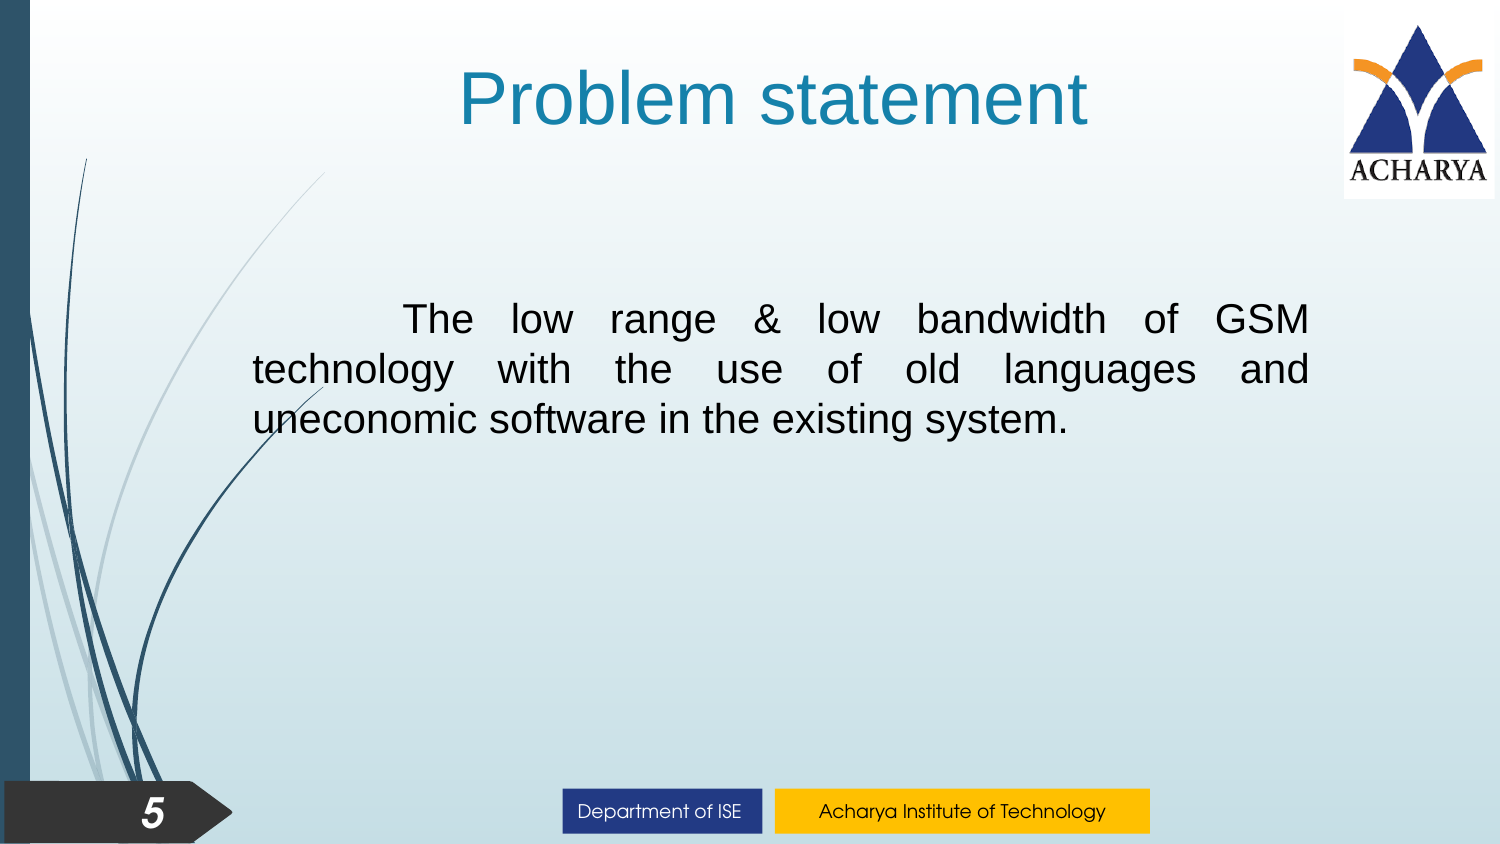

# Problem statement
	The low range & low bandwidth of GSM technology with the use of old languages and uneconomic software in the existing system.
5